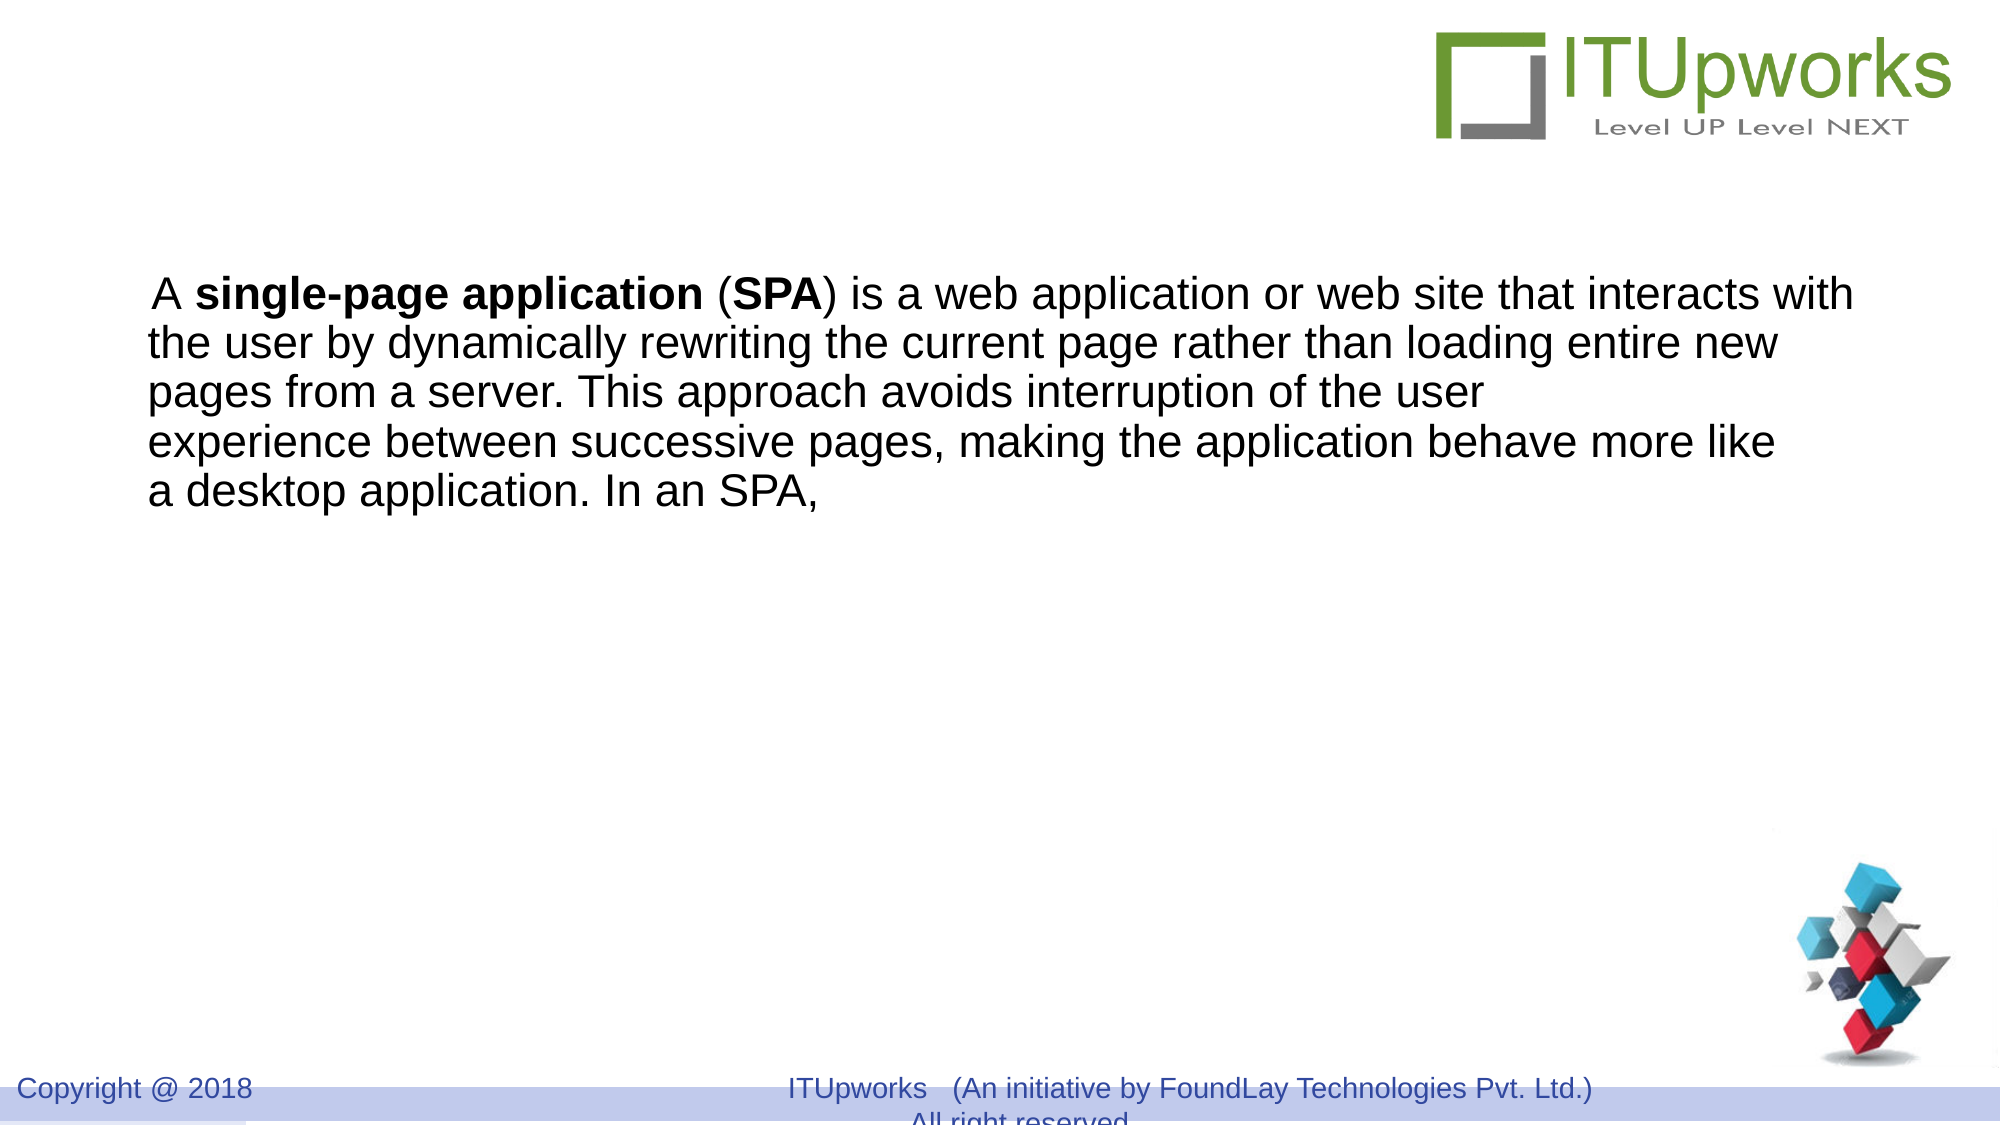

# Single-page application
   A single-page application (SPA) is a web application or web site that interacts with the user by dynamically rewriting the current page rather than loading entire new pages from a server. This approach avoids interruption of the user experience between successive pages, making the application behave more like a desktop application. In an SPA,